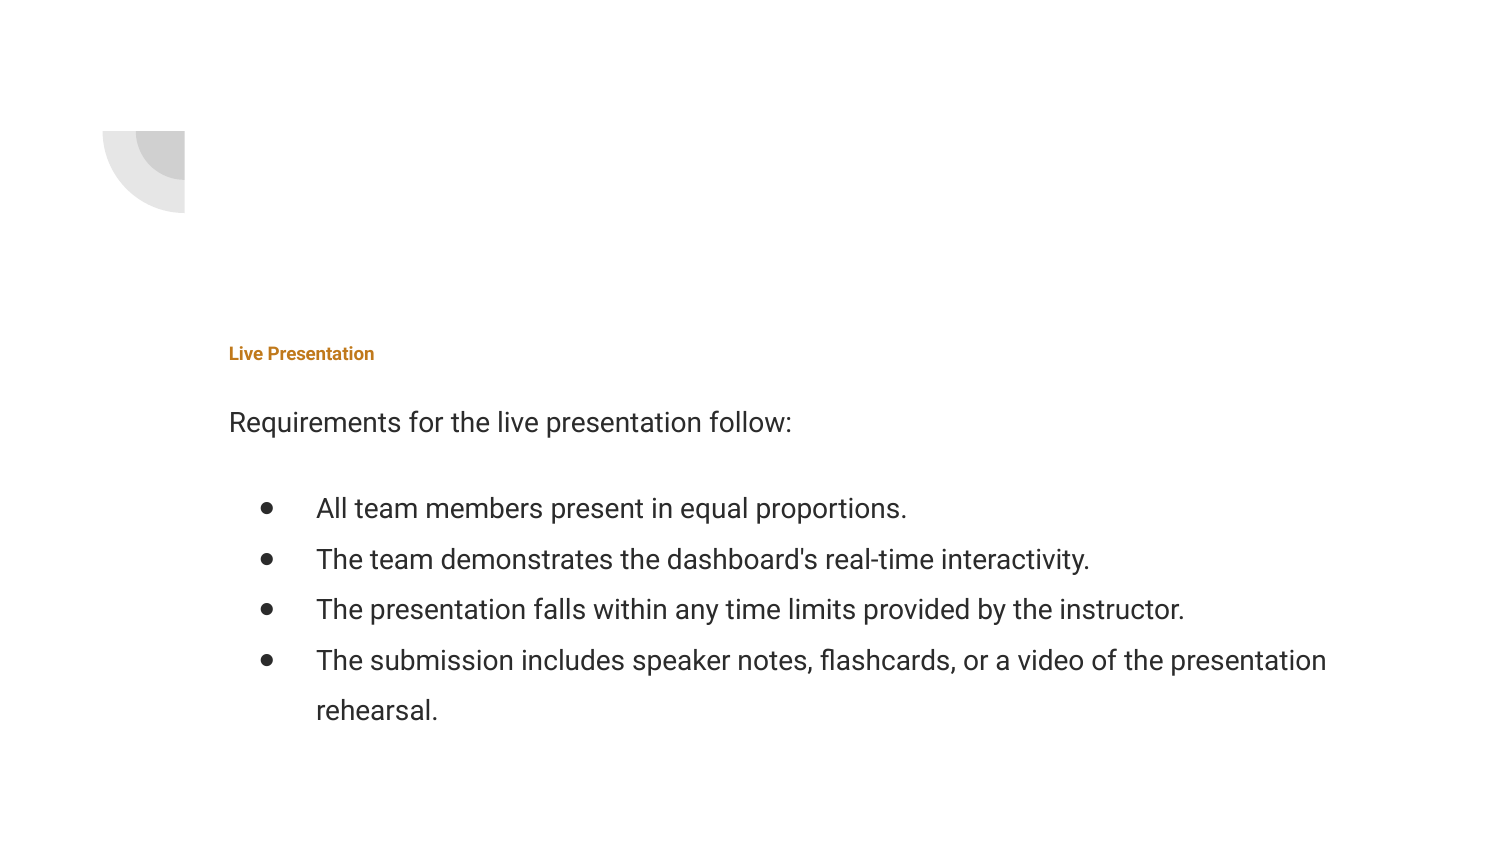

#
Live Presentation
Requirements for the live presentation follow:
All team members present in equal proportions.
The team demonstrates the dashboard's real-time interactivity.
The presentation falls within any time limits provided by the instructor.
The submission includes speaker notes, flashcards, or a video of the presentation rehearsal.